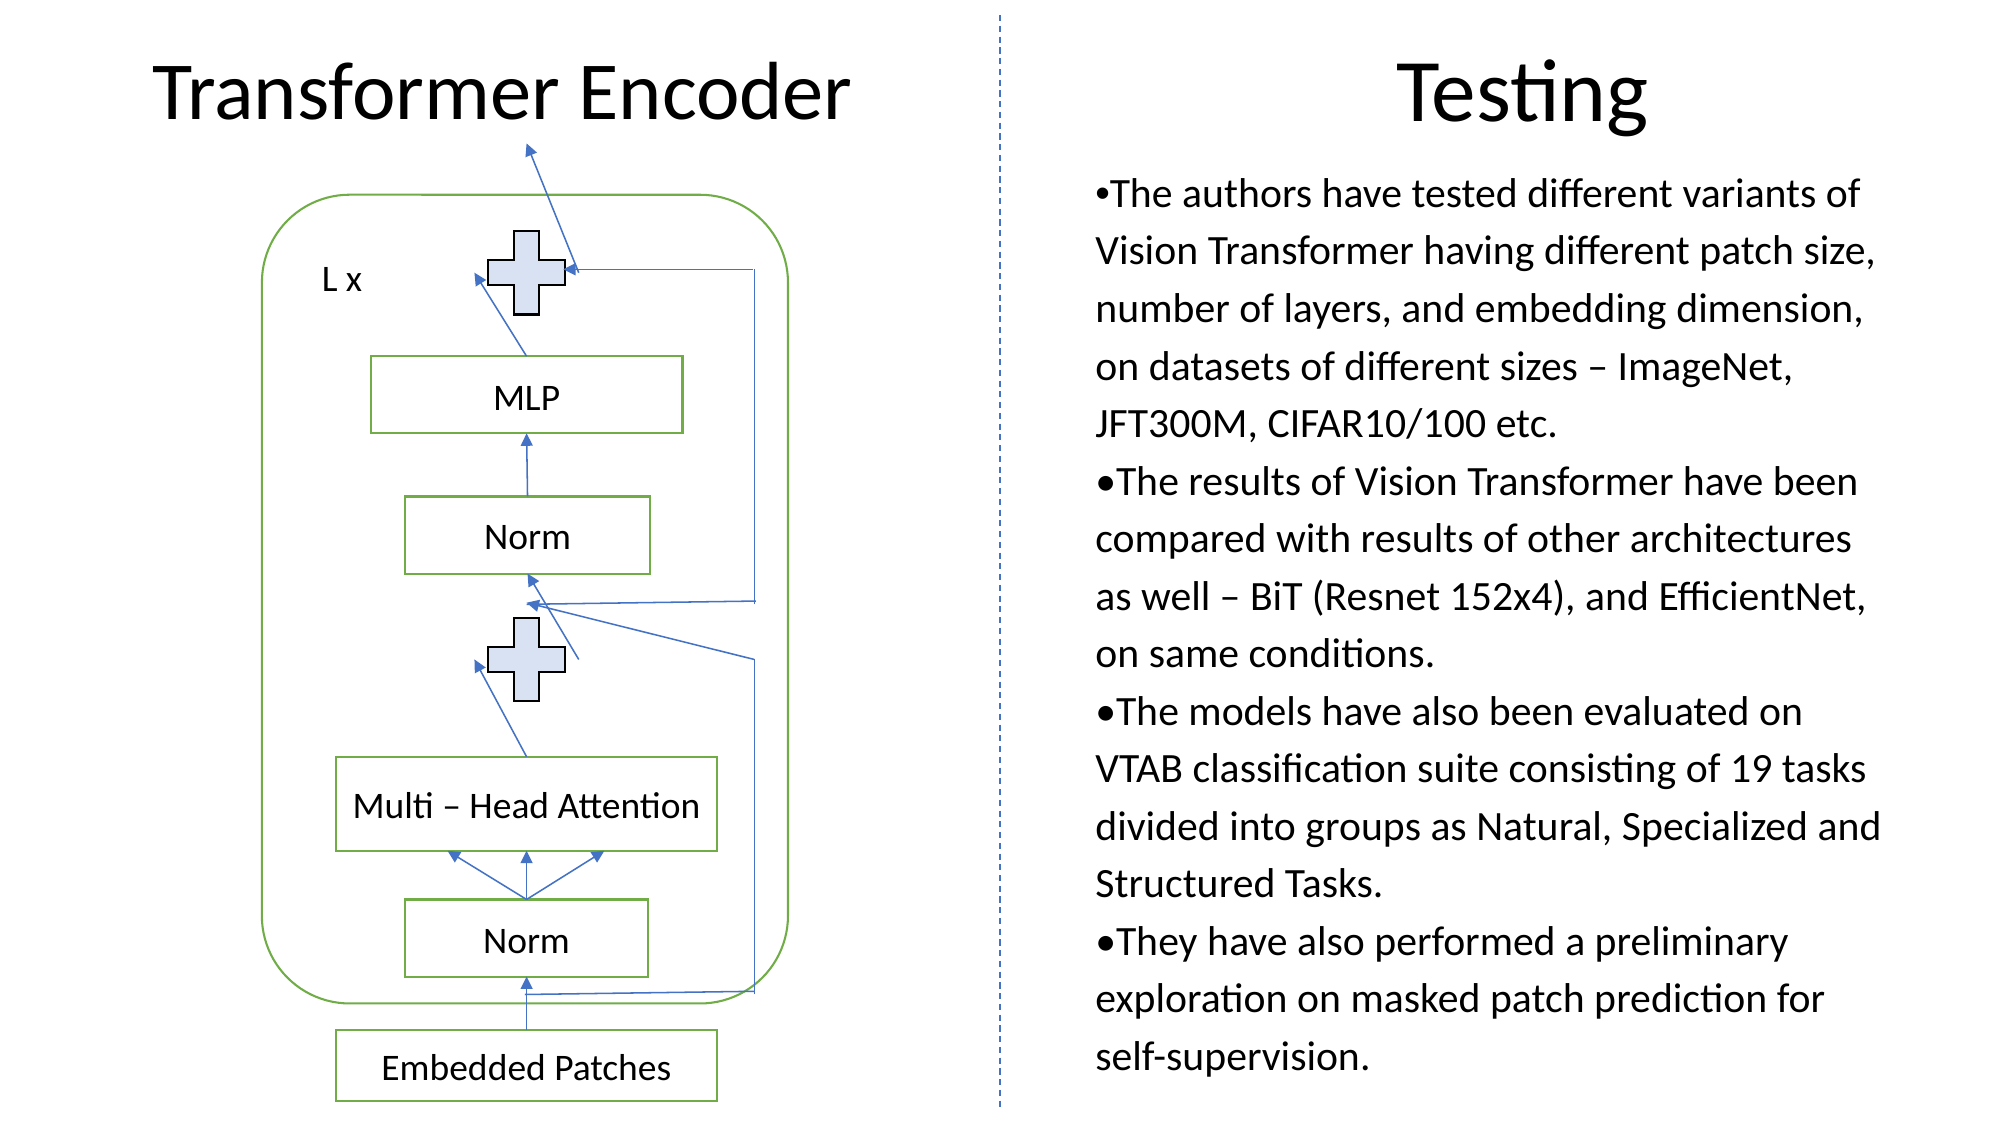

# Transformer Encoder
Testing
•The authors have tested different variants of Vision Transformer having different patch size, number of layers, and embedding dimension, on datasets of different sizes – ImageNet, JFT300M, CIFAR10/100 etc.
•The results of Vision Transformer have been compared with results of other architectures as well – BiT (Resnet 152x4), and EfficientNet, on same conditions.
•The models have also been evaluated on VTAB classification suite consisting of 19 tasks divided into groups as Natural, Specialized and Structured Tasks.
•They have also performed a preliminary exploration on masked patch prediction for self-supervision.

L x
MLP
Norm

Multi – Head Attention
Norm
Embedded Patches